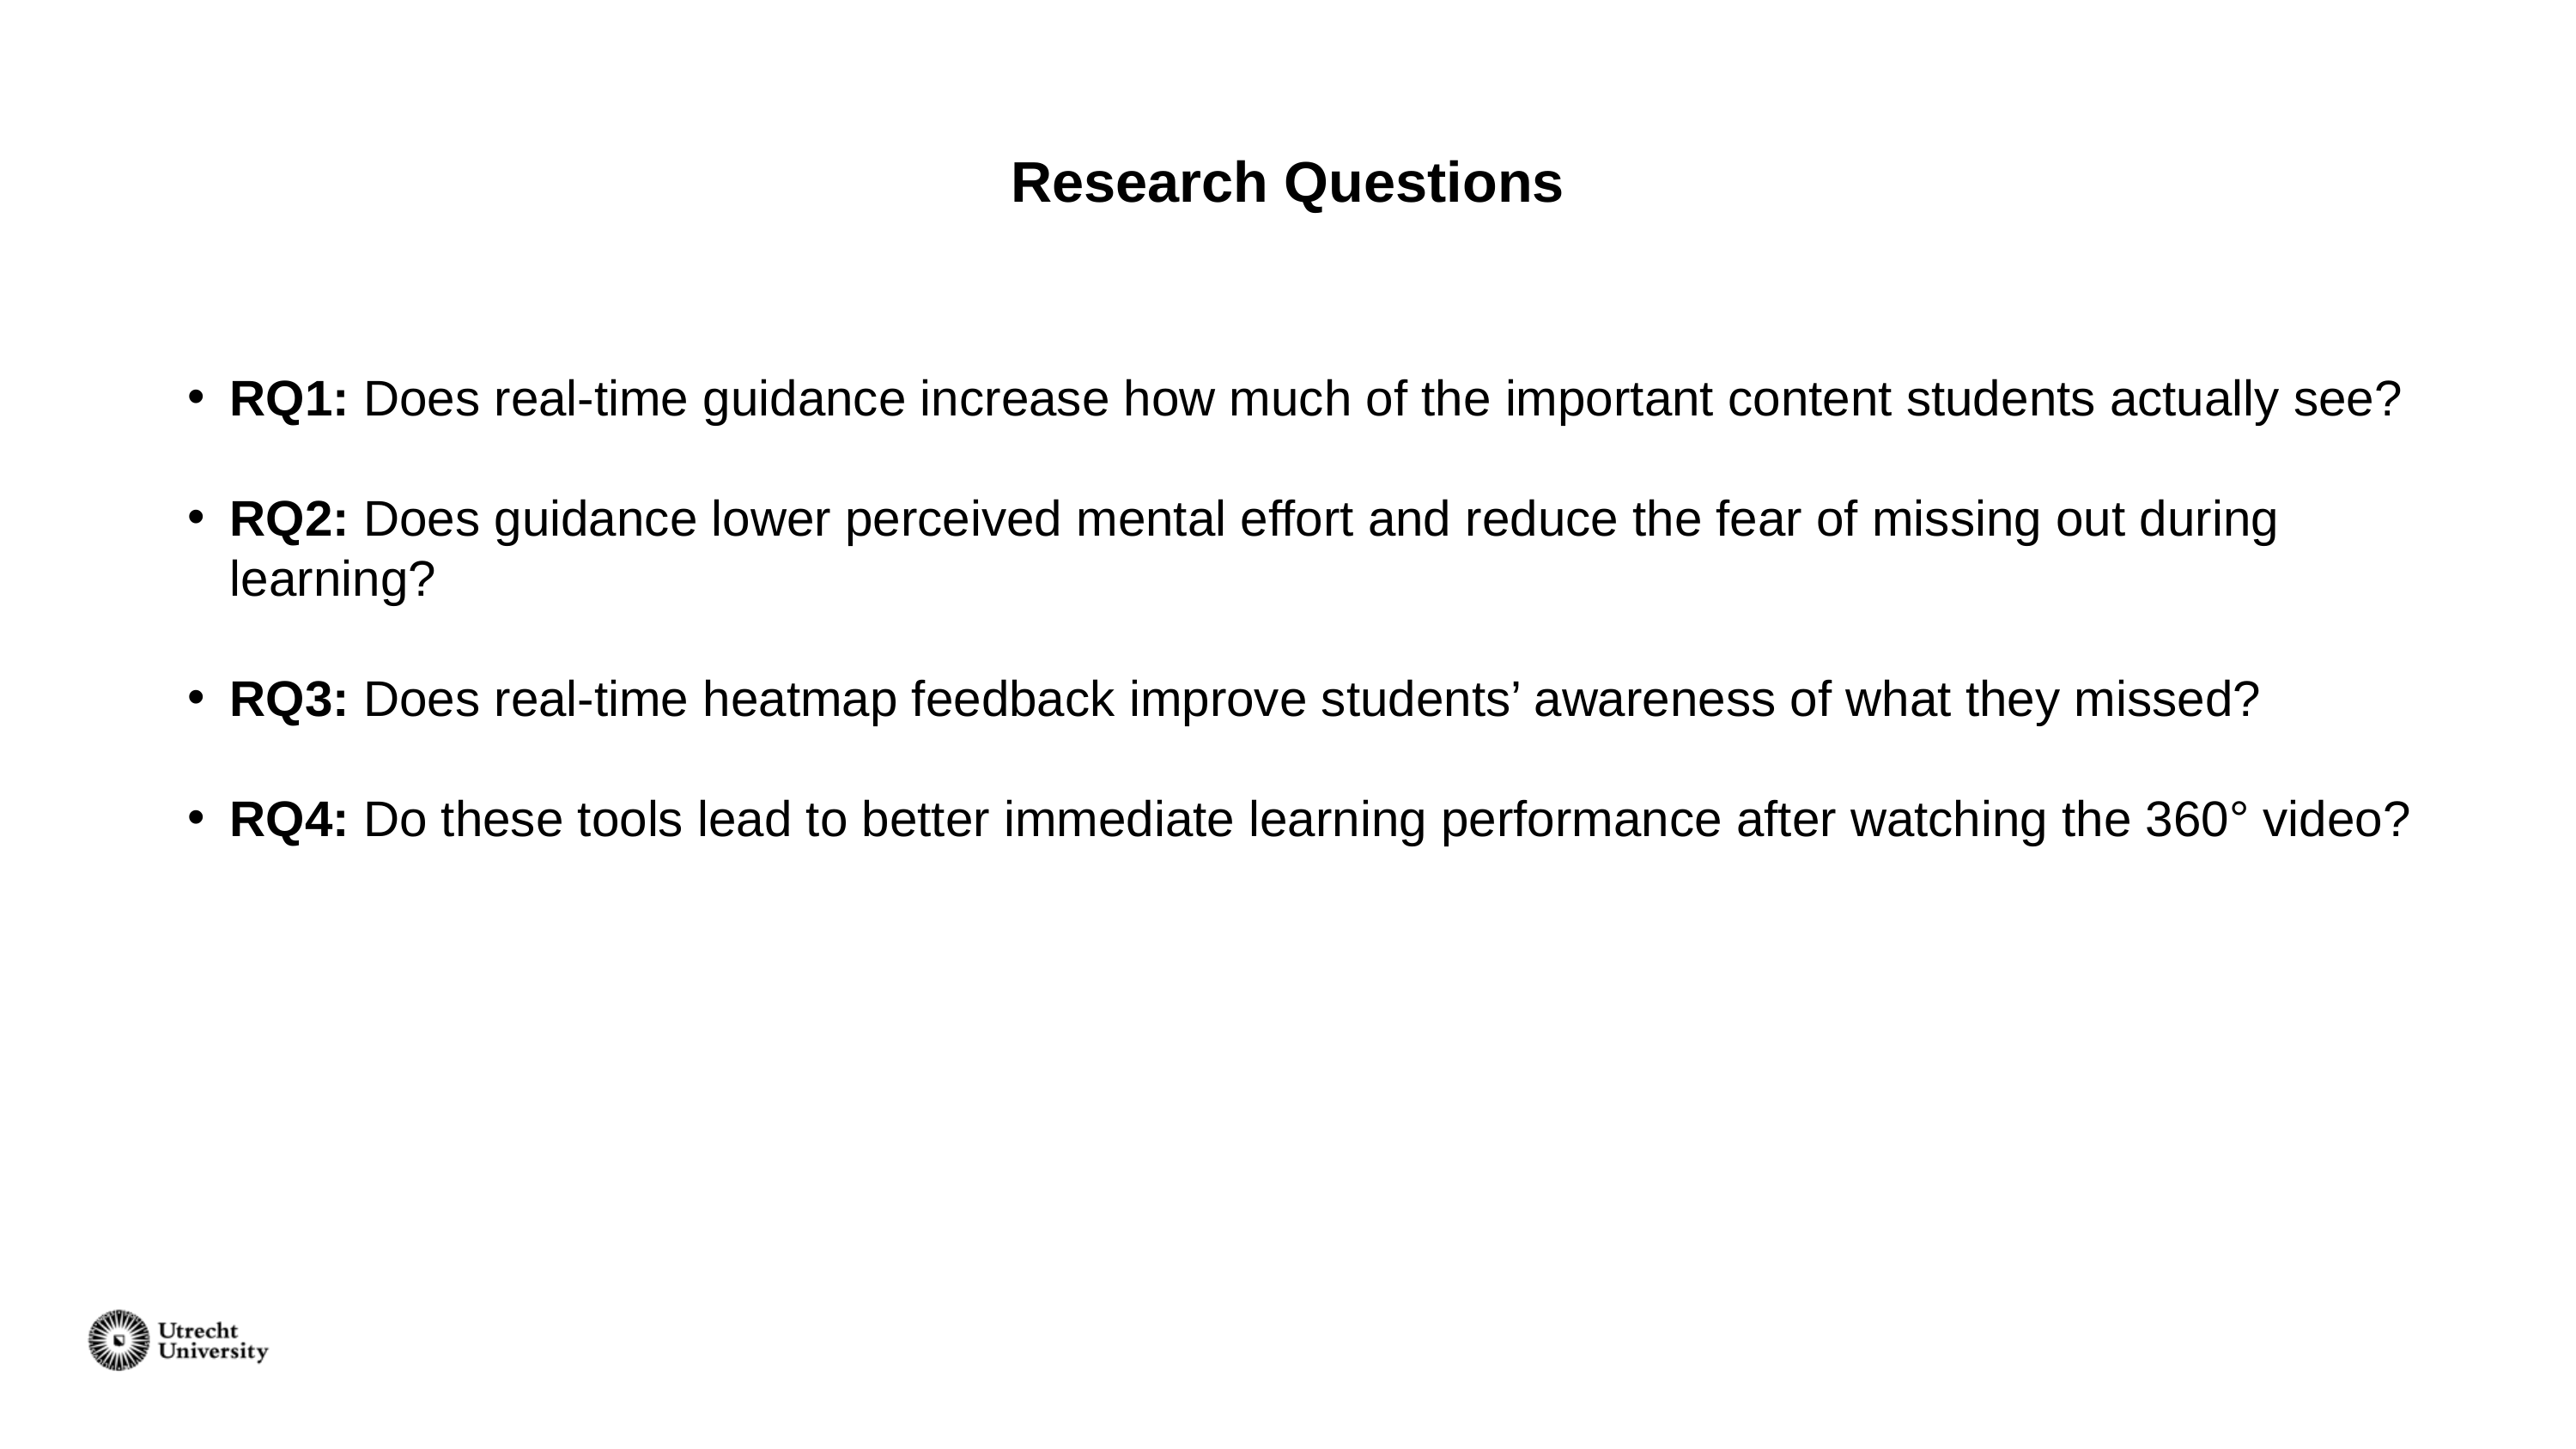

Research Questions
RQ1: Does real-time guidance increase how much of the important content students actually see?

RQ2: Does guidance lower perceived mental effort and reduce the fear of missing out during learning?

RQ3: Does real-time heatmap feedback improve students’ awareness of what they missed?

RQ4: Do these tools lead to better immediate learning performance after watching the 360° video?